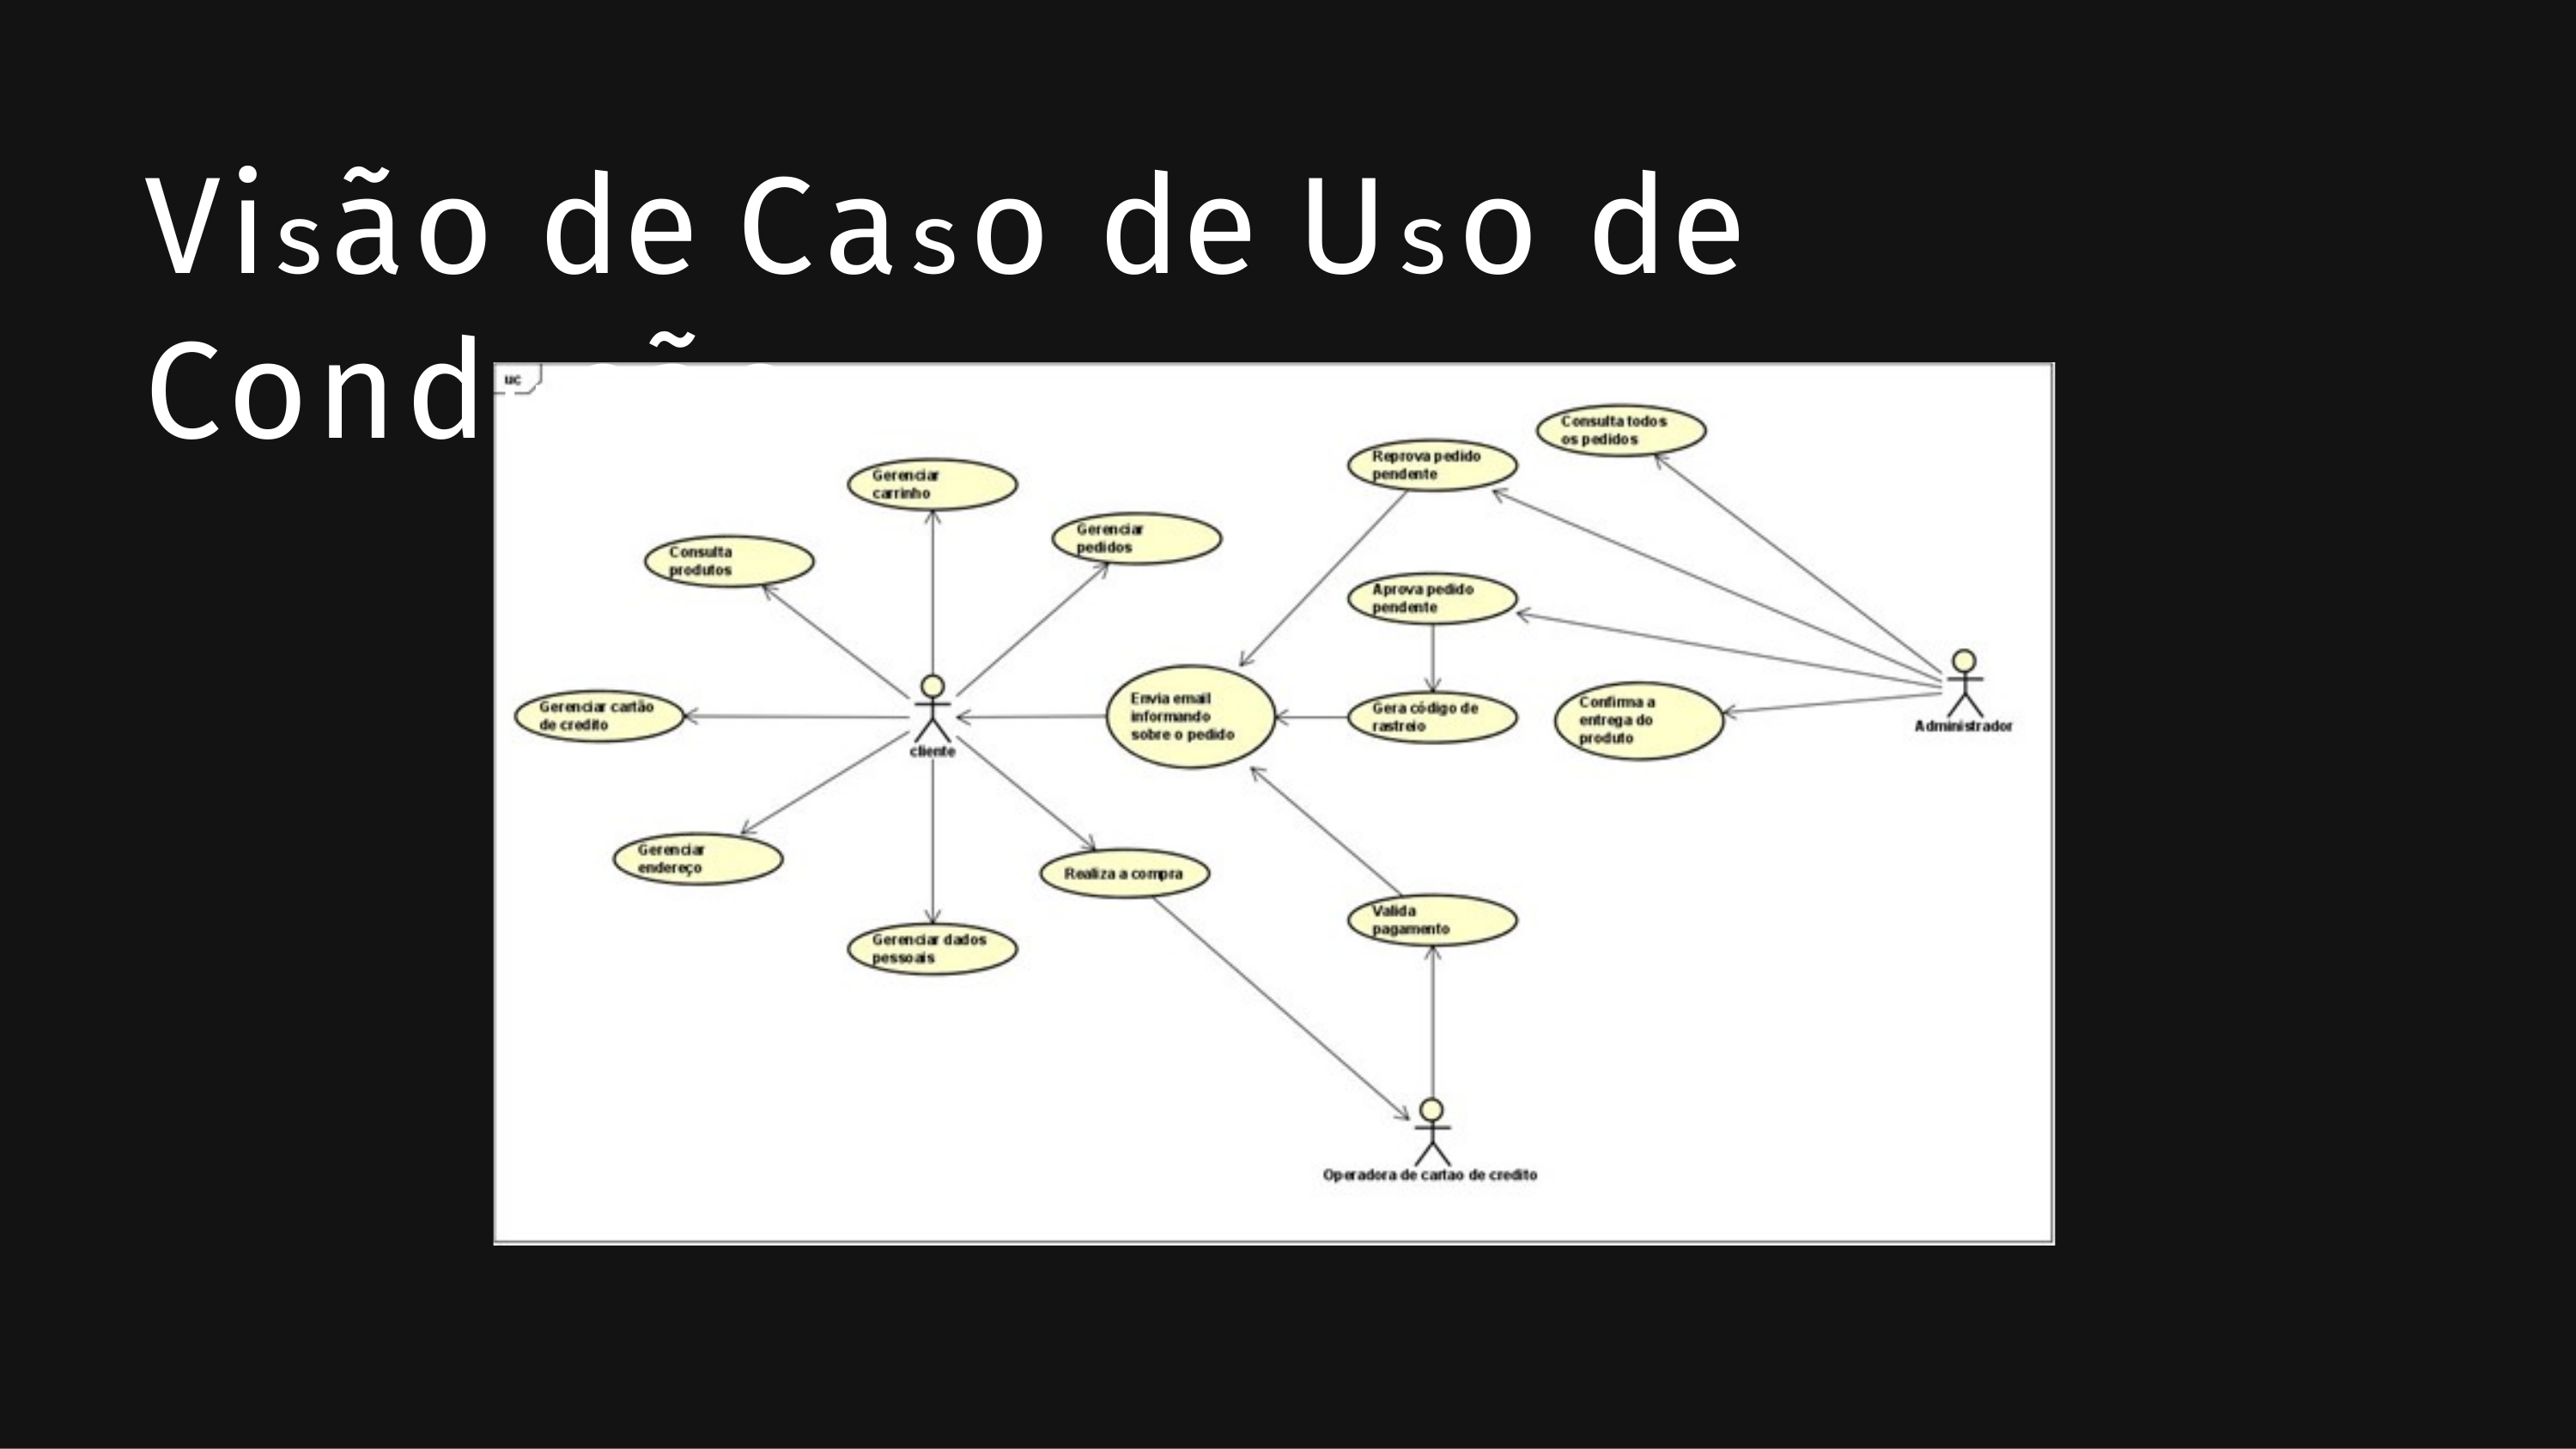

# Visão de Caso de Uso de Condução